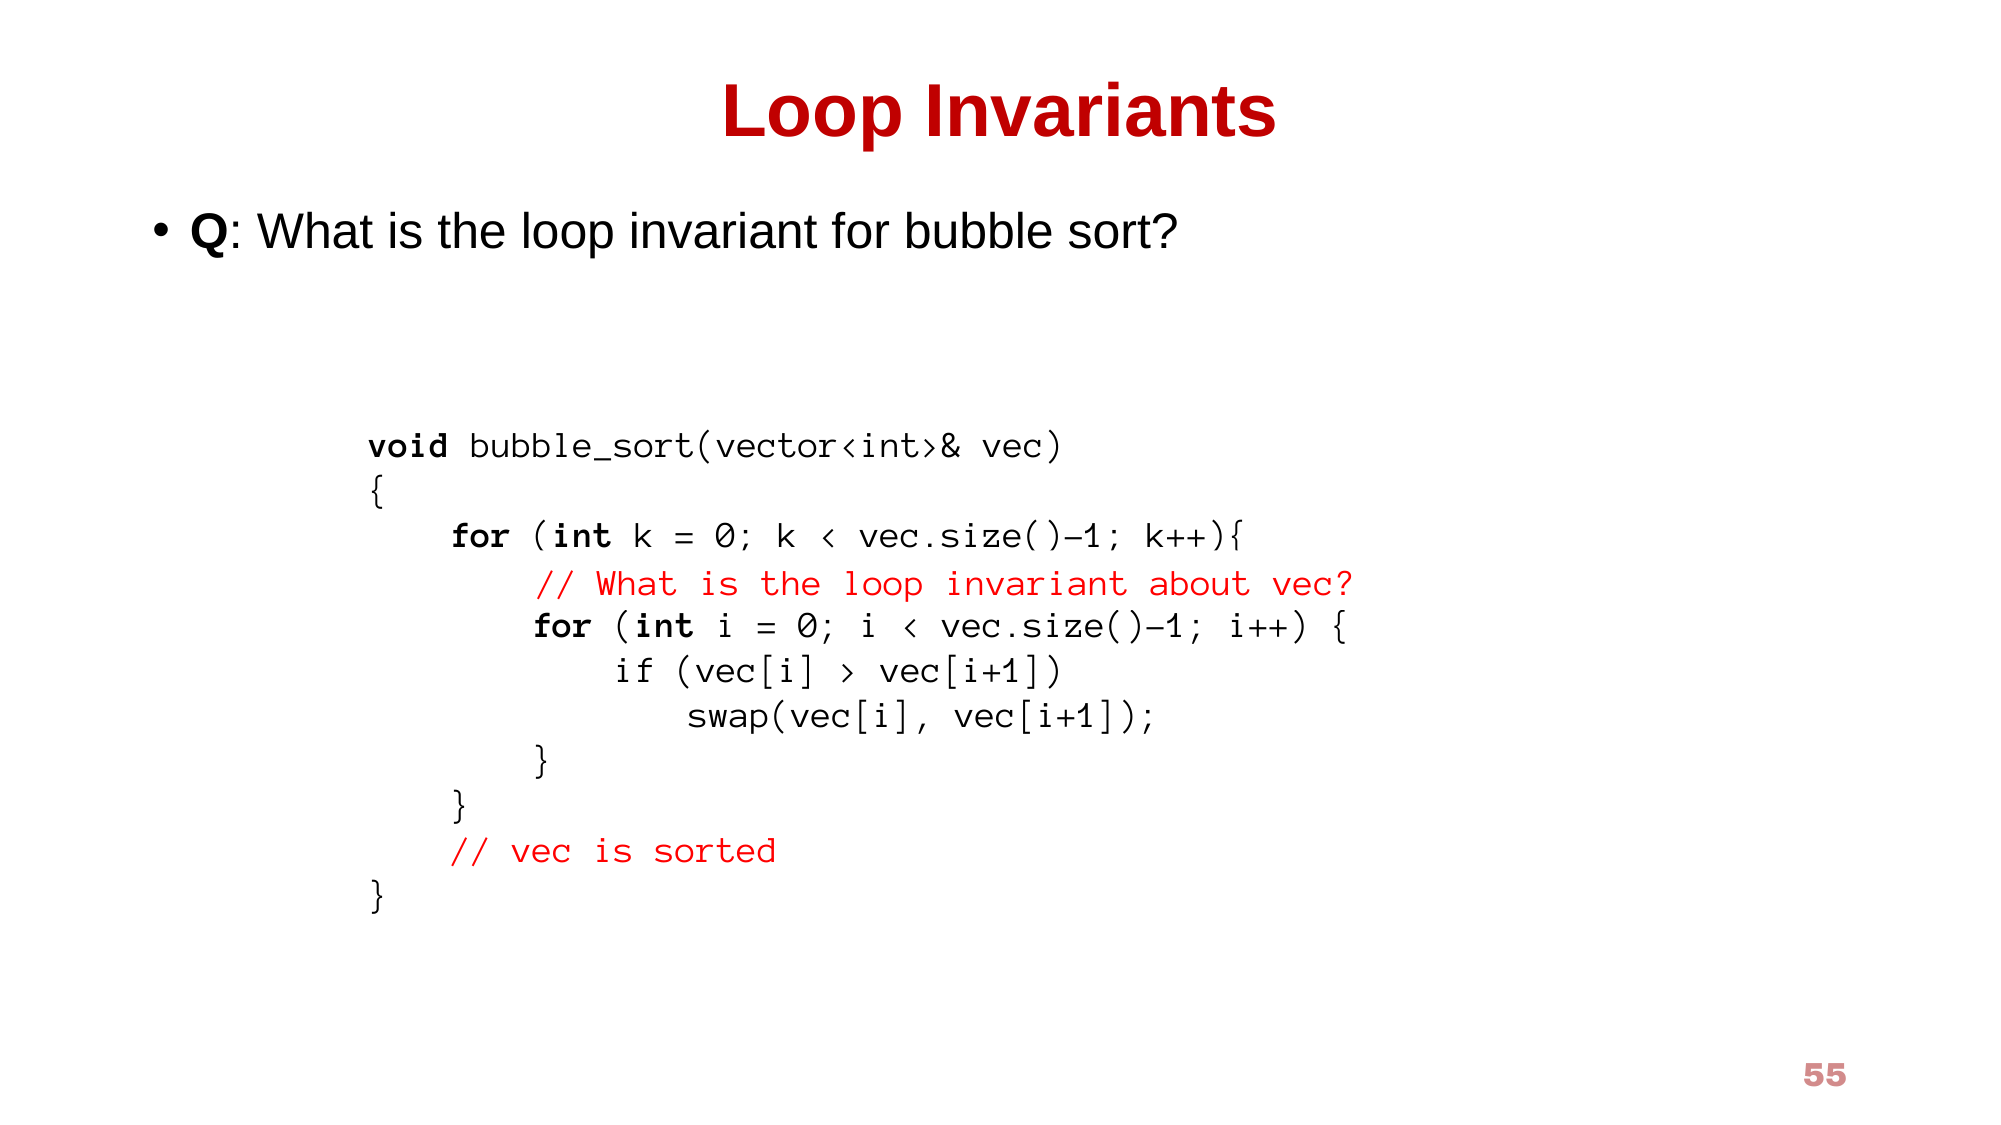

# Loop Invariants
Q: What is the loop invariant for bubble sort?

void bubble_sort(vector<int>& vec)
{
    for (int k = 0; k < vec.size()-1; k++){
        // vec starting from vec.size()-k-1 is sorted
        for (int i = 0; i < vec.size()-1; i++) {
            if (vec[i] > vec[i+1])
		 swap(vec[i], vec[i+1]);
        }
    }
    // vec is sorted
}
// What is the loop invariant about vec?
55